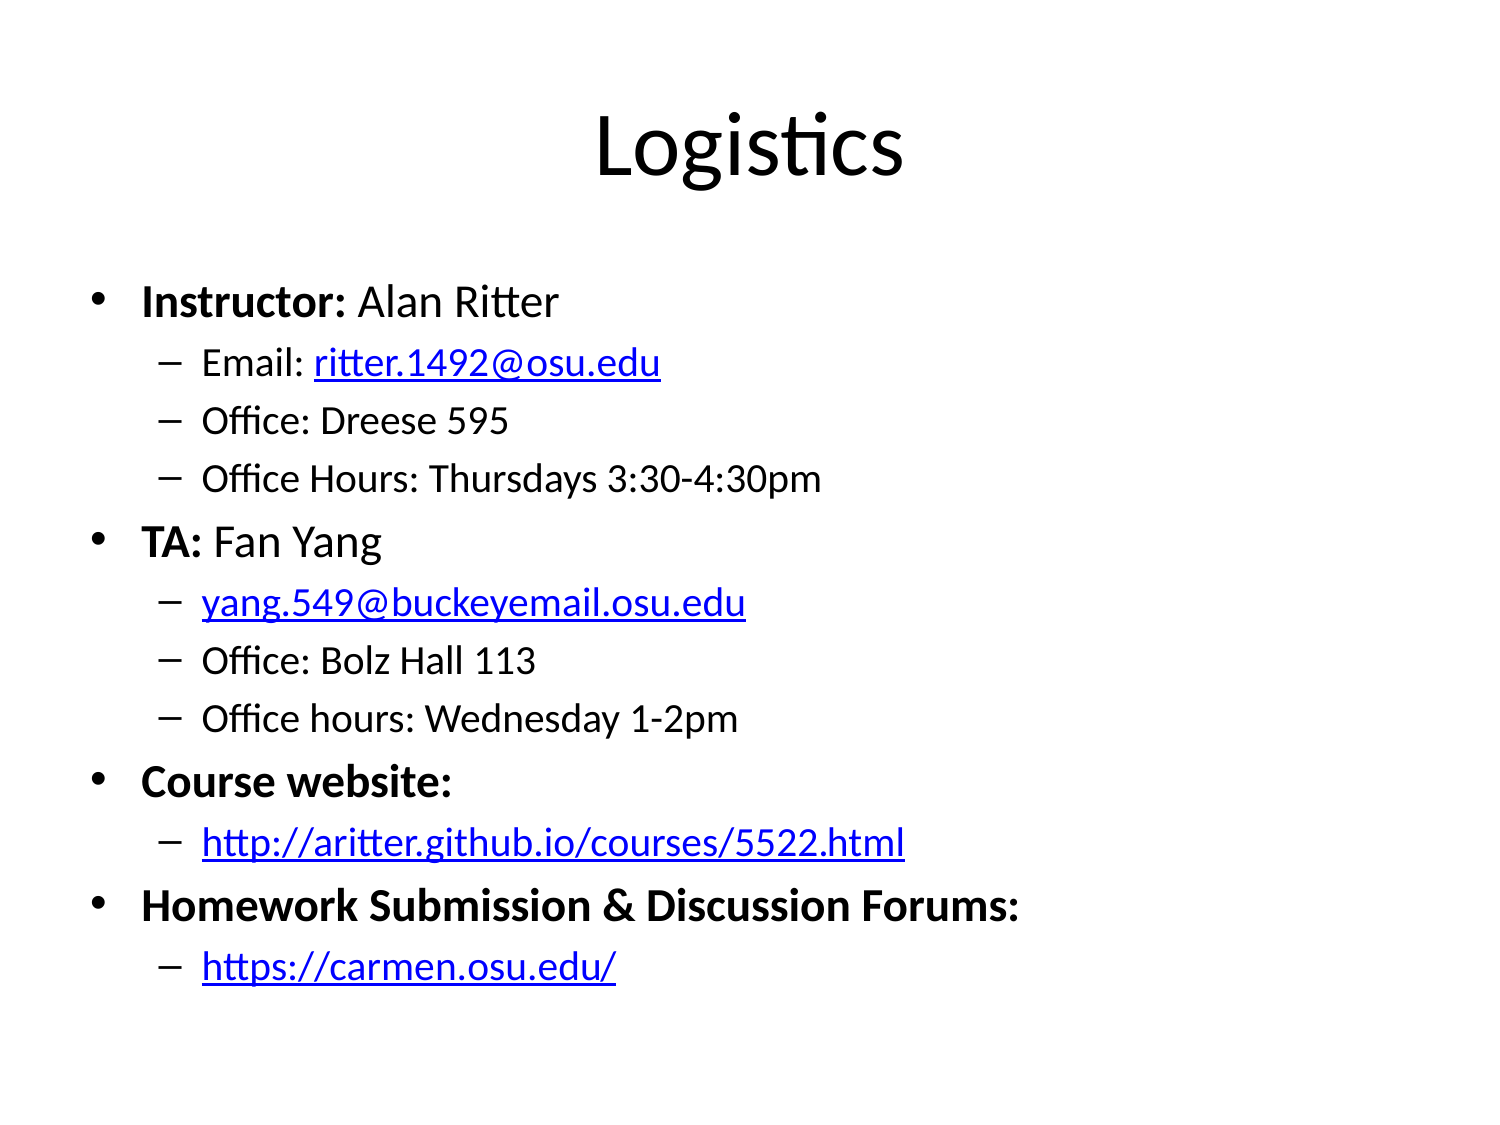

# Logistics
Instructor: Alan Ritter
Email: ritter.1492@osu.edu
Office: Dreese 595
Office Hours: Thursdays 3:30-4:30pm
TA: Fan Yang
yang.549@buckeyemail.osu.edu
Office: Bolz Hall 113
Office hours: Wednesday 1-2pm
Course website:
http://aritter.github.io/courses/5522.html
Homework Submission & Discussion Forums:
https://carmen.osu.edu/